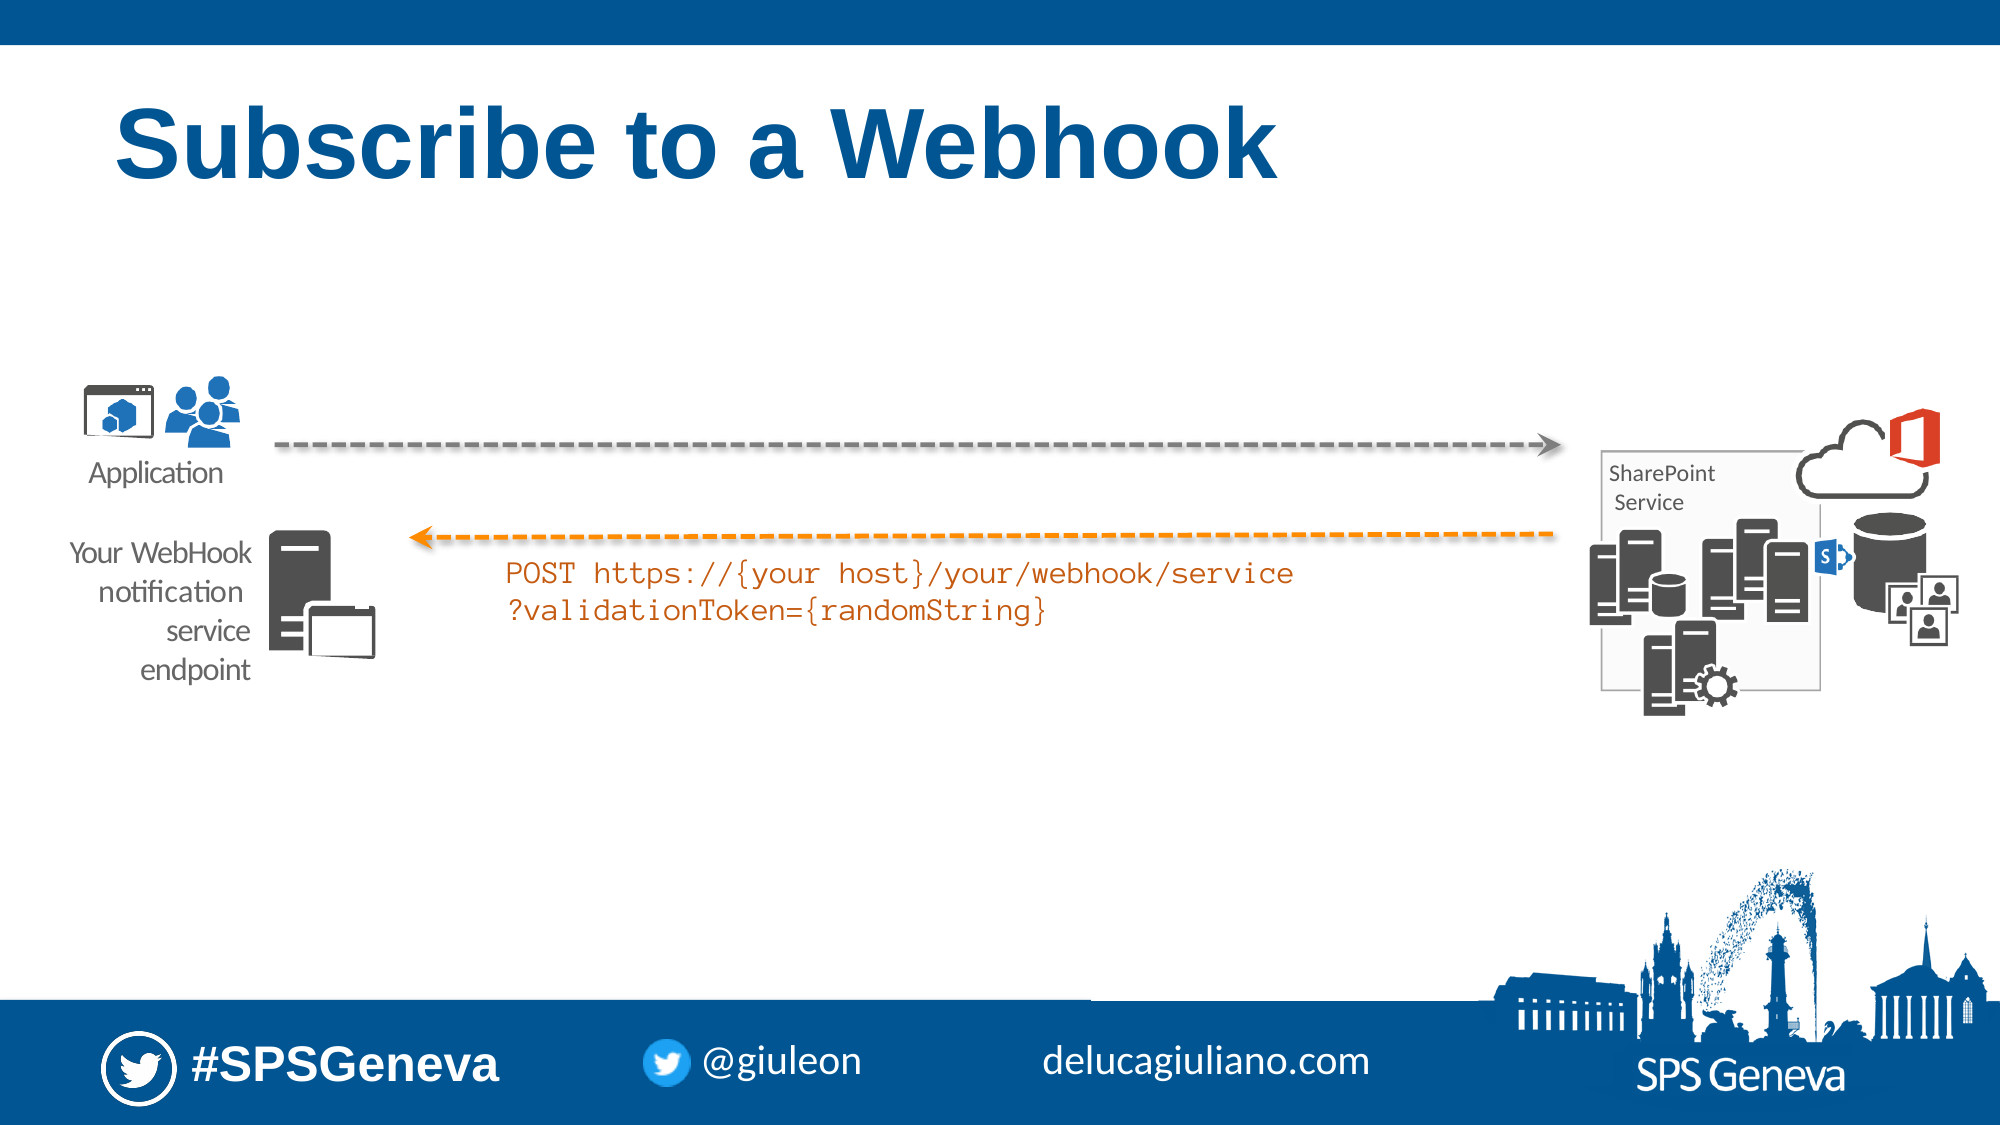

# Subscribe to a Webhook

Application
SharePoint  Service

Your WebHook  notification  service endpoint

POST https://{your host}/your/webhook/service
?validationToken={randomString}